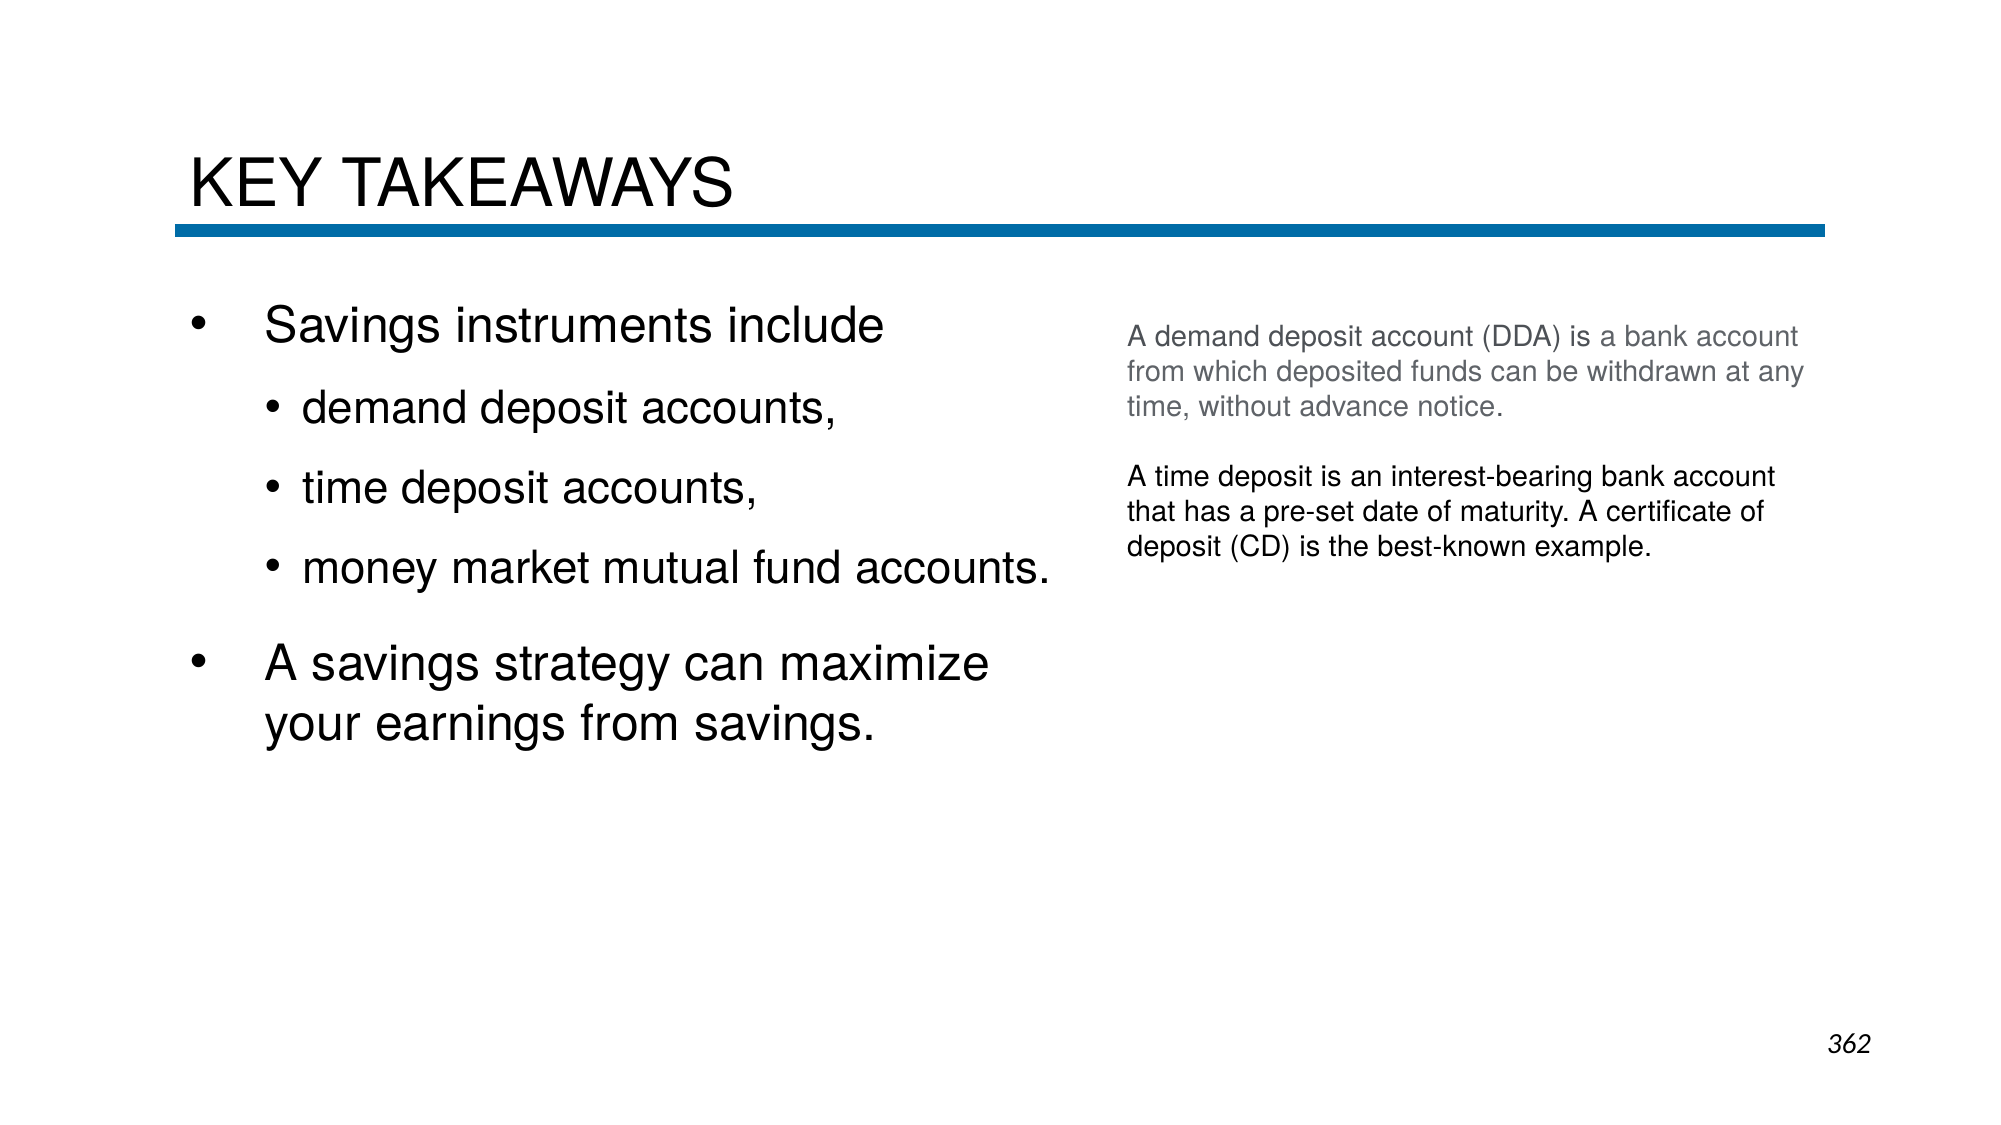

# Key Takeaways
Savings instruments include
demand deposit accounts,
time deposit accounts,
money market mutual fund accounts.
A savings strategy can maximize your earnings from savings.

A demand deposit account (DDA) is a bank account from which deposited funds can be withdrawn at any time, without advance notice.

A time deposit is an interest-bearing bank account that has a pre-set date of maturity. A certificate of deposit (CD) is the best-known example.